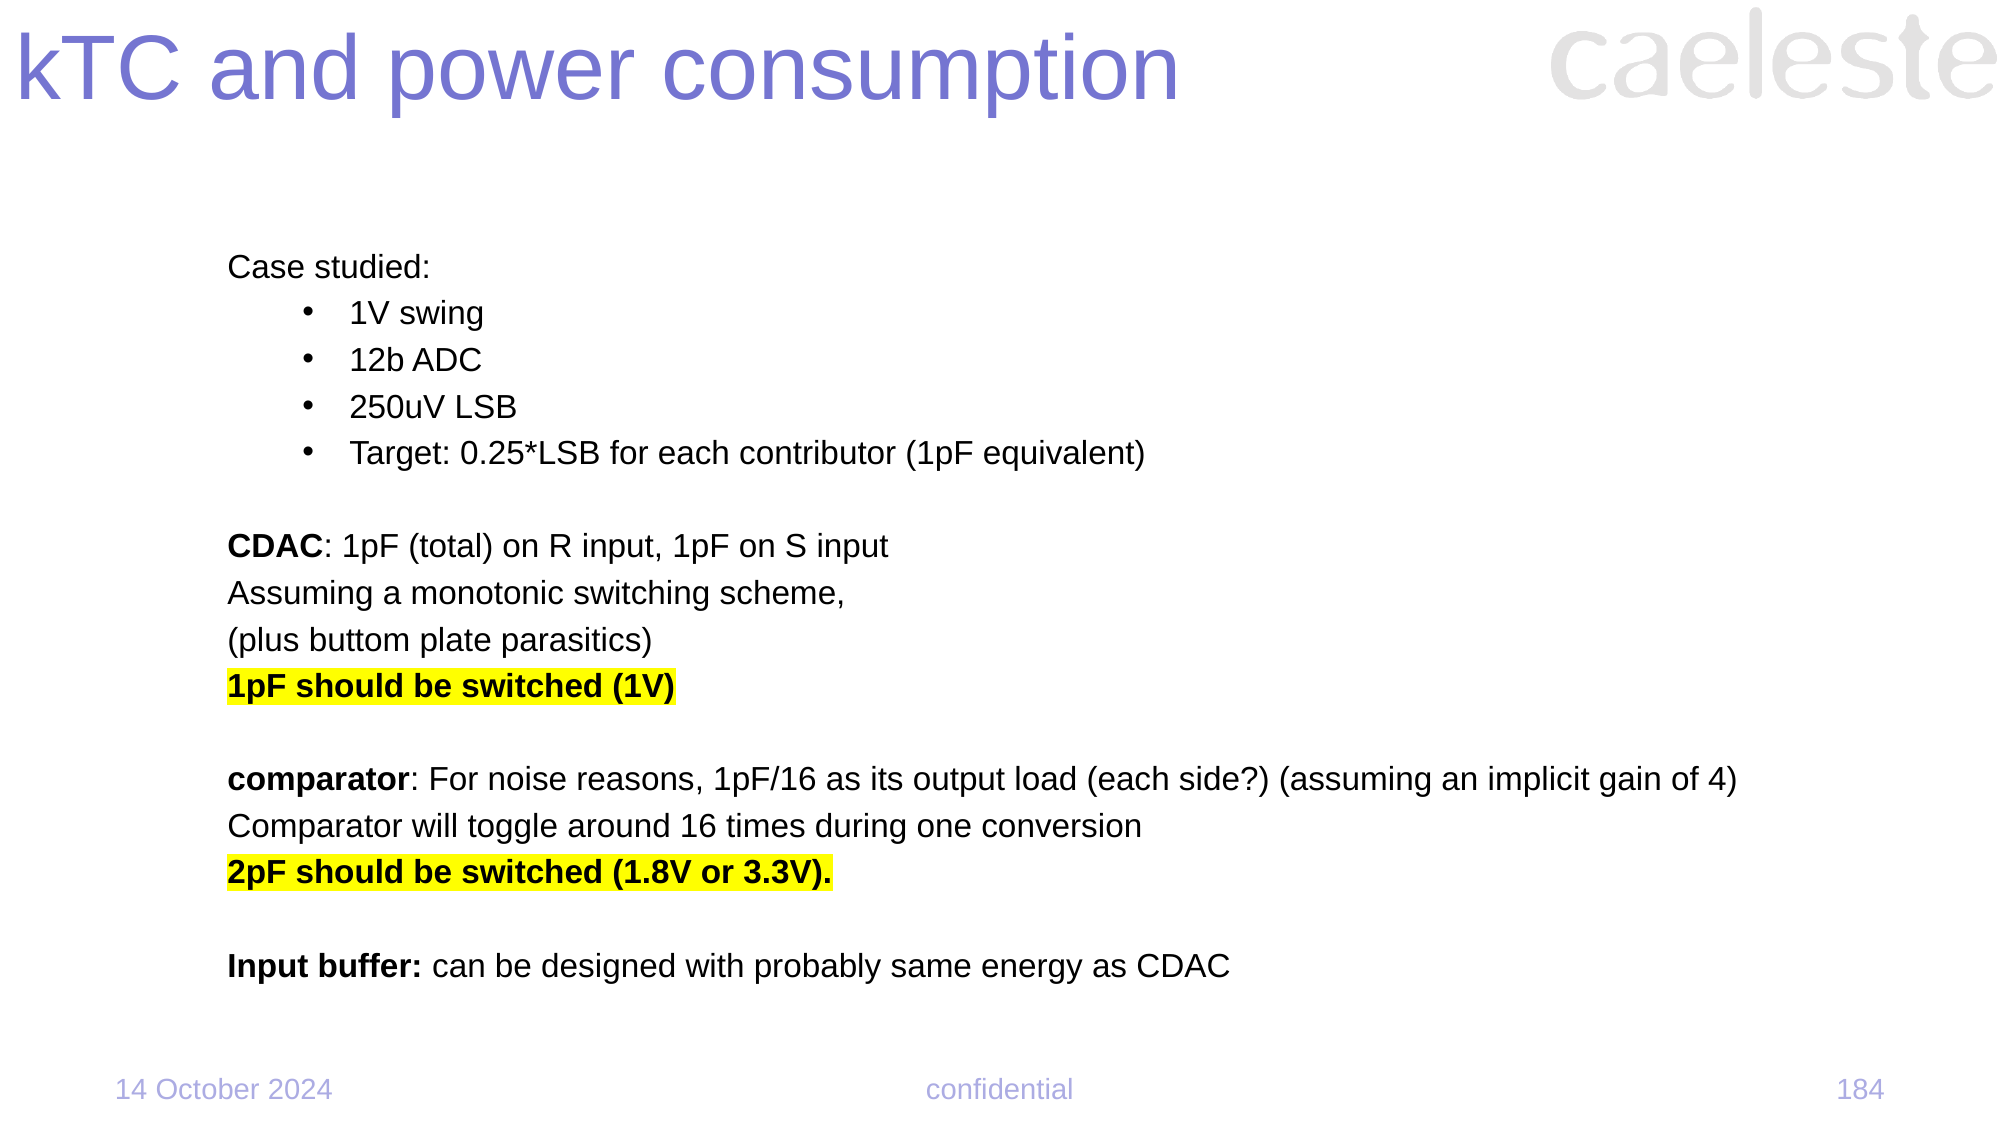

# kTC and power consumption
Case studied:
1V swing
12b ADC
250uV LSB
Target: 0.25*LSB for each contributor (1pF equivalent)

CDAC: 1pF (total) on R input, 1pF on S input
Assuming a monotonic switching scheme,
(plus buttom plate parasitics)
1pF should be switched (1V)

comparator: For noise reasons, 1pF/16 as its output load (each side?) (assuming an implicit gain of 4)
Comparator will toggle around 16 times during one conversion
2pF should be switched (1.8V or 3.3V).

Input buffer: can be designed with probably same energy as CDAC
confidential
184
14 October 2024